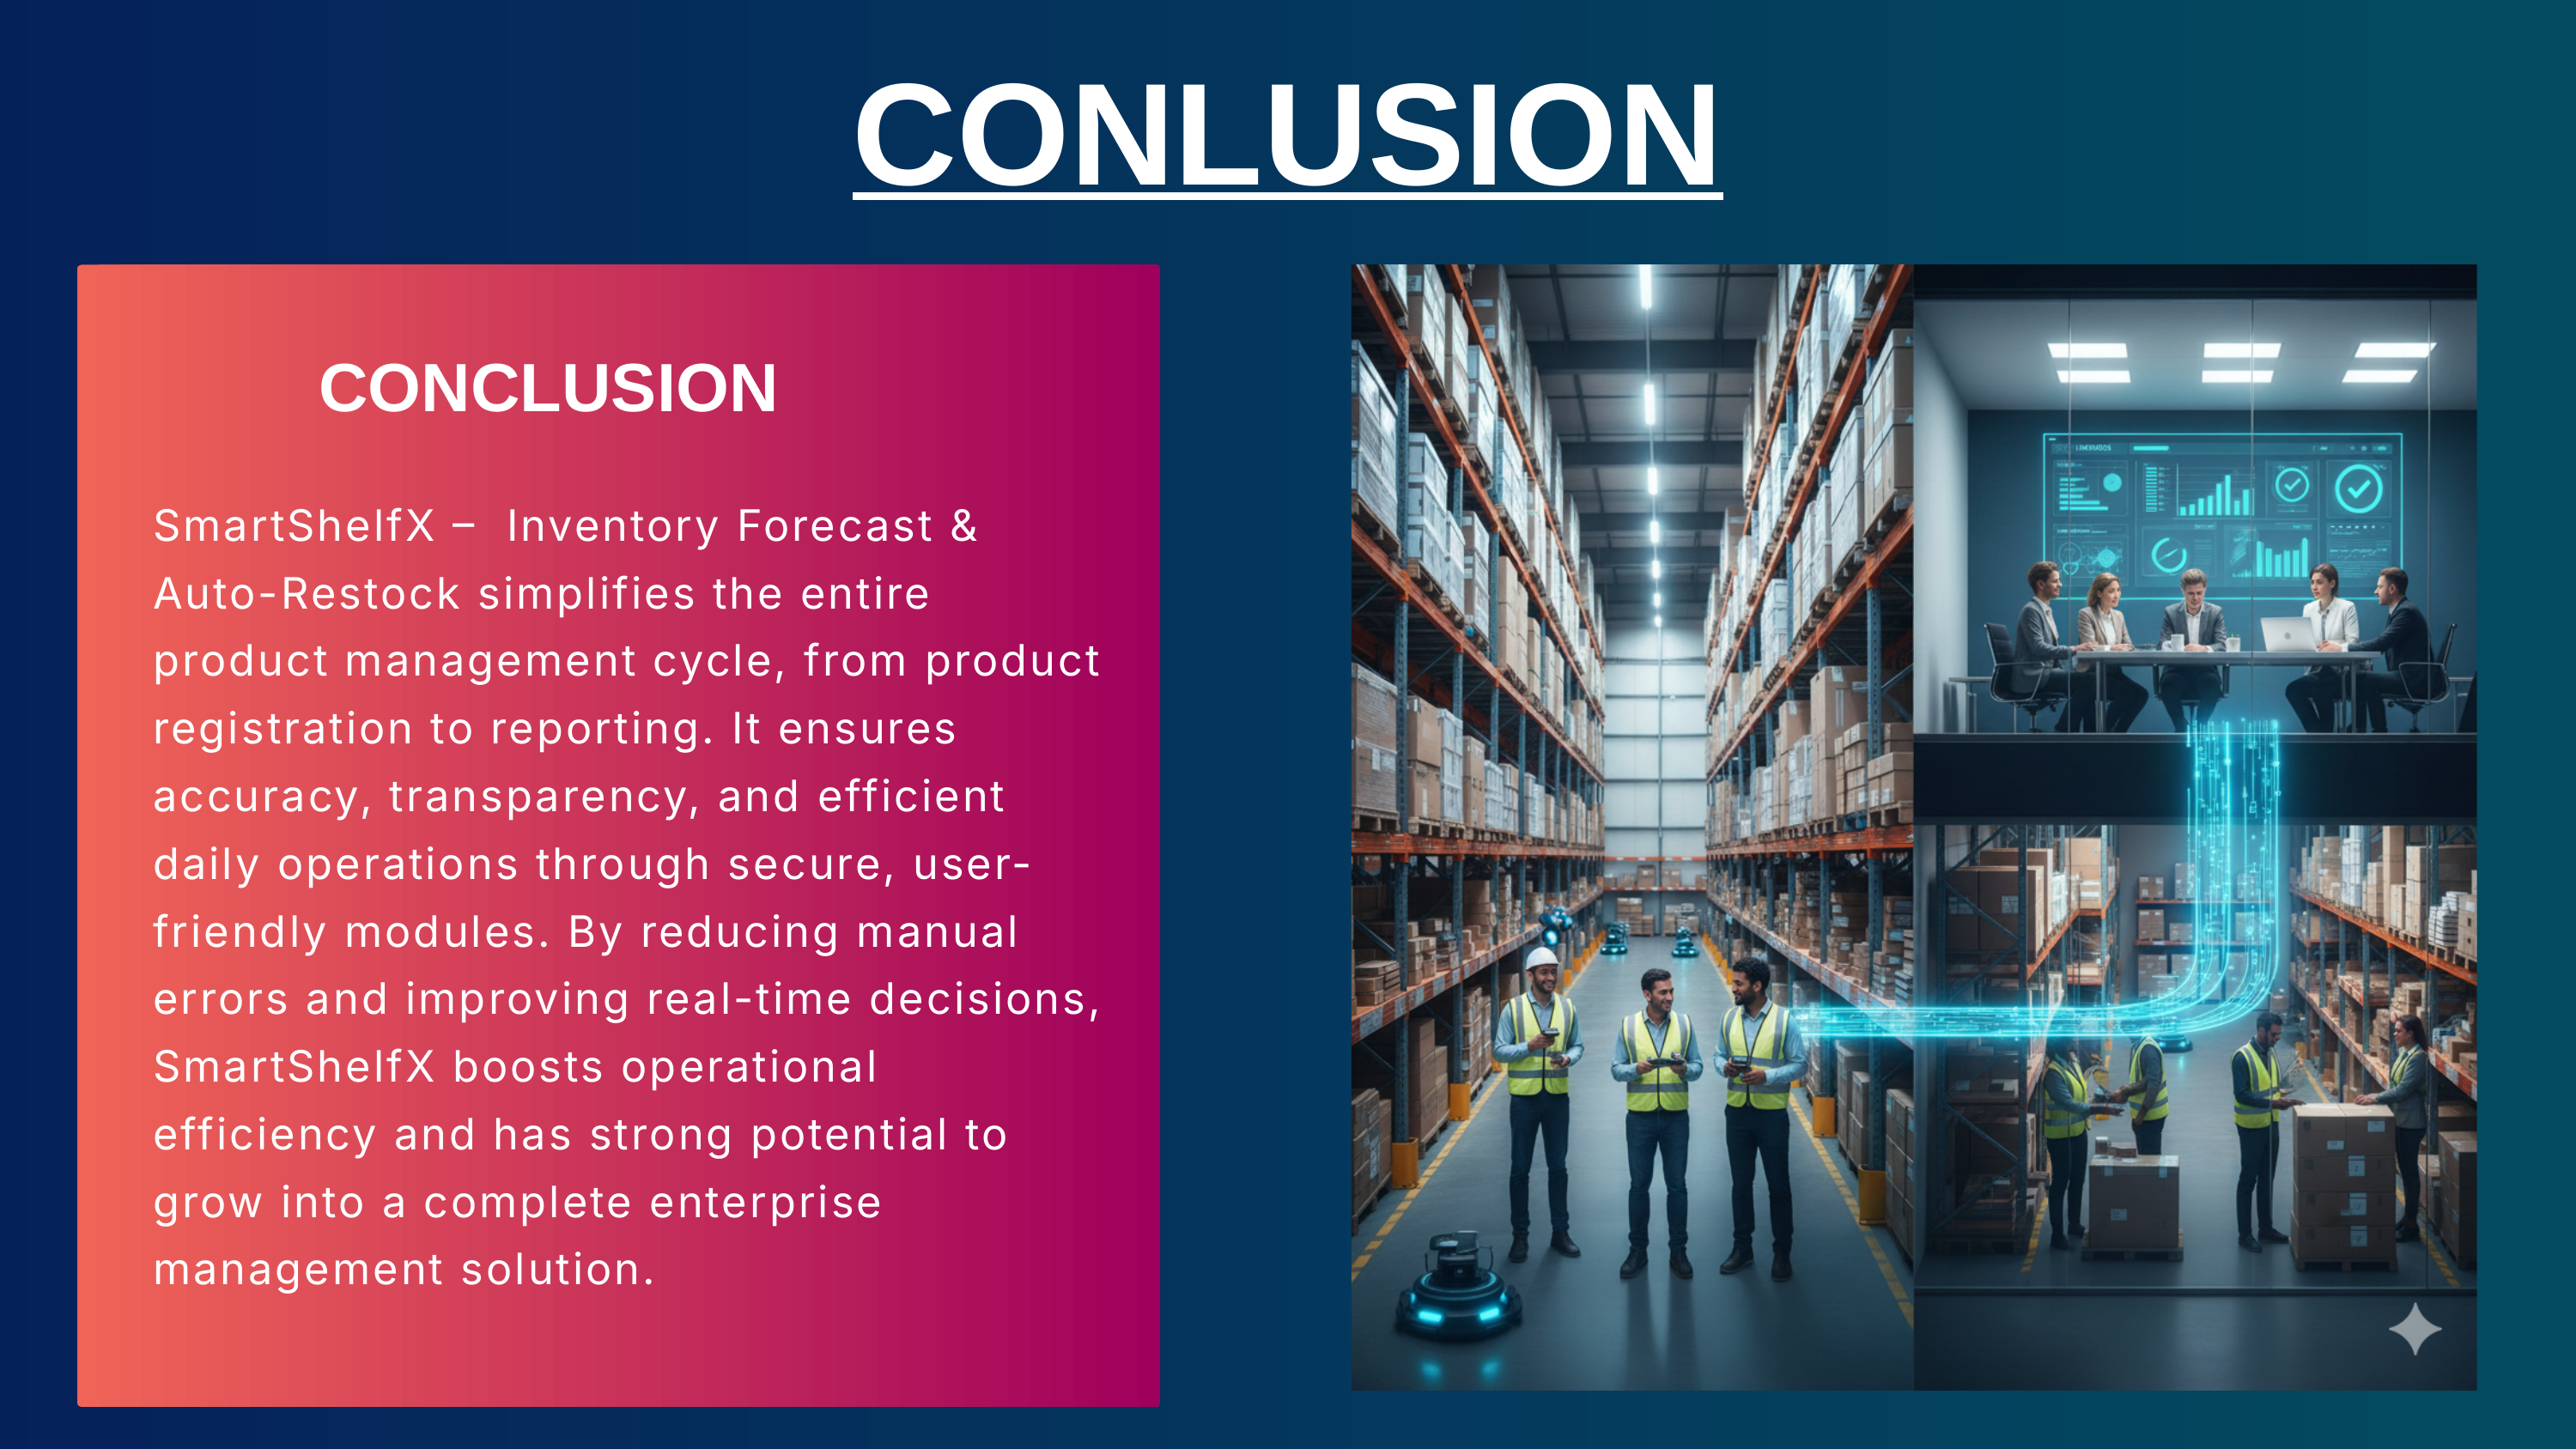

CONLUSION

CONCLUSION
SmartShelfX –  Inventory Forecast & Auto-Restock simplifies the entire product management cycle, from product registration to reporting. It ensures accuracy, transparency, and efficient daily operations through secure, user-friendly modules. By reducing manual errors and improving real-time decisions, SmartShelfX boosts operational efficiency and has strong potential to grow into a complete enterprise management solution.